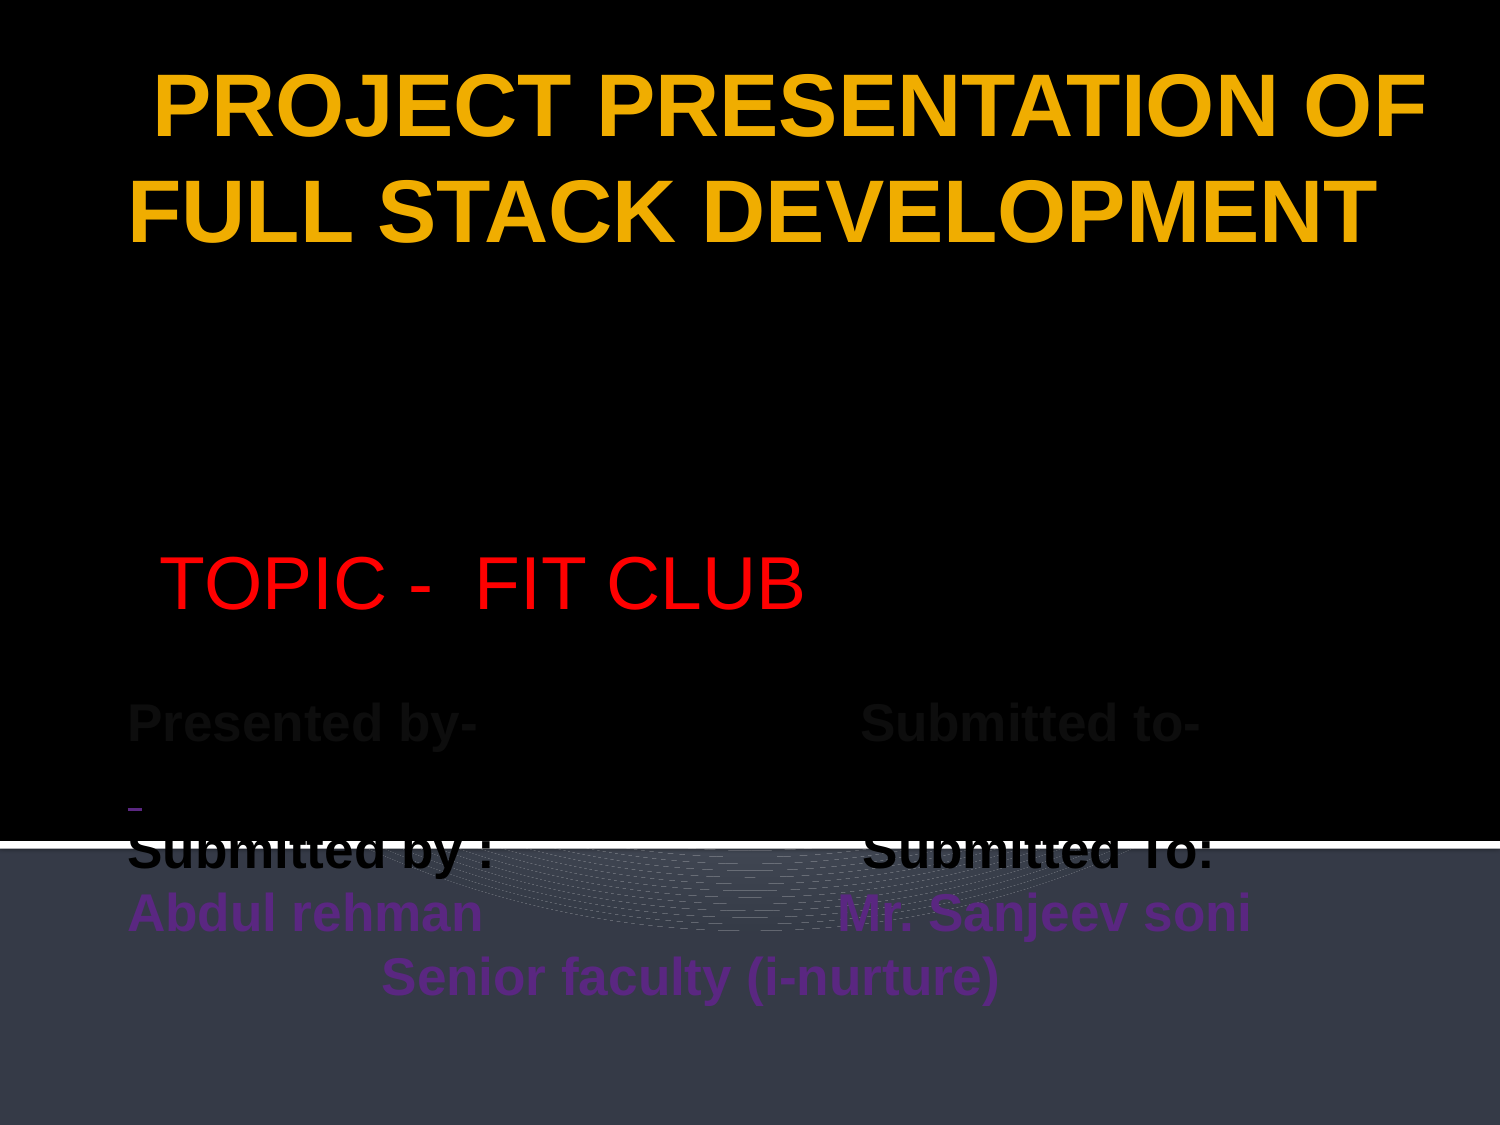

# PROJECT PRESENTATION OF FULL STACK DEVELOPMENT Presented by-                          Submitted to- Submitted by :                         Submitted To: Abdul rehman                        Mr. Sanjeev soni Senior faculty (i-nurture)
TOPIC -  FIT CLUB